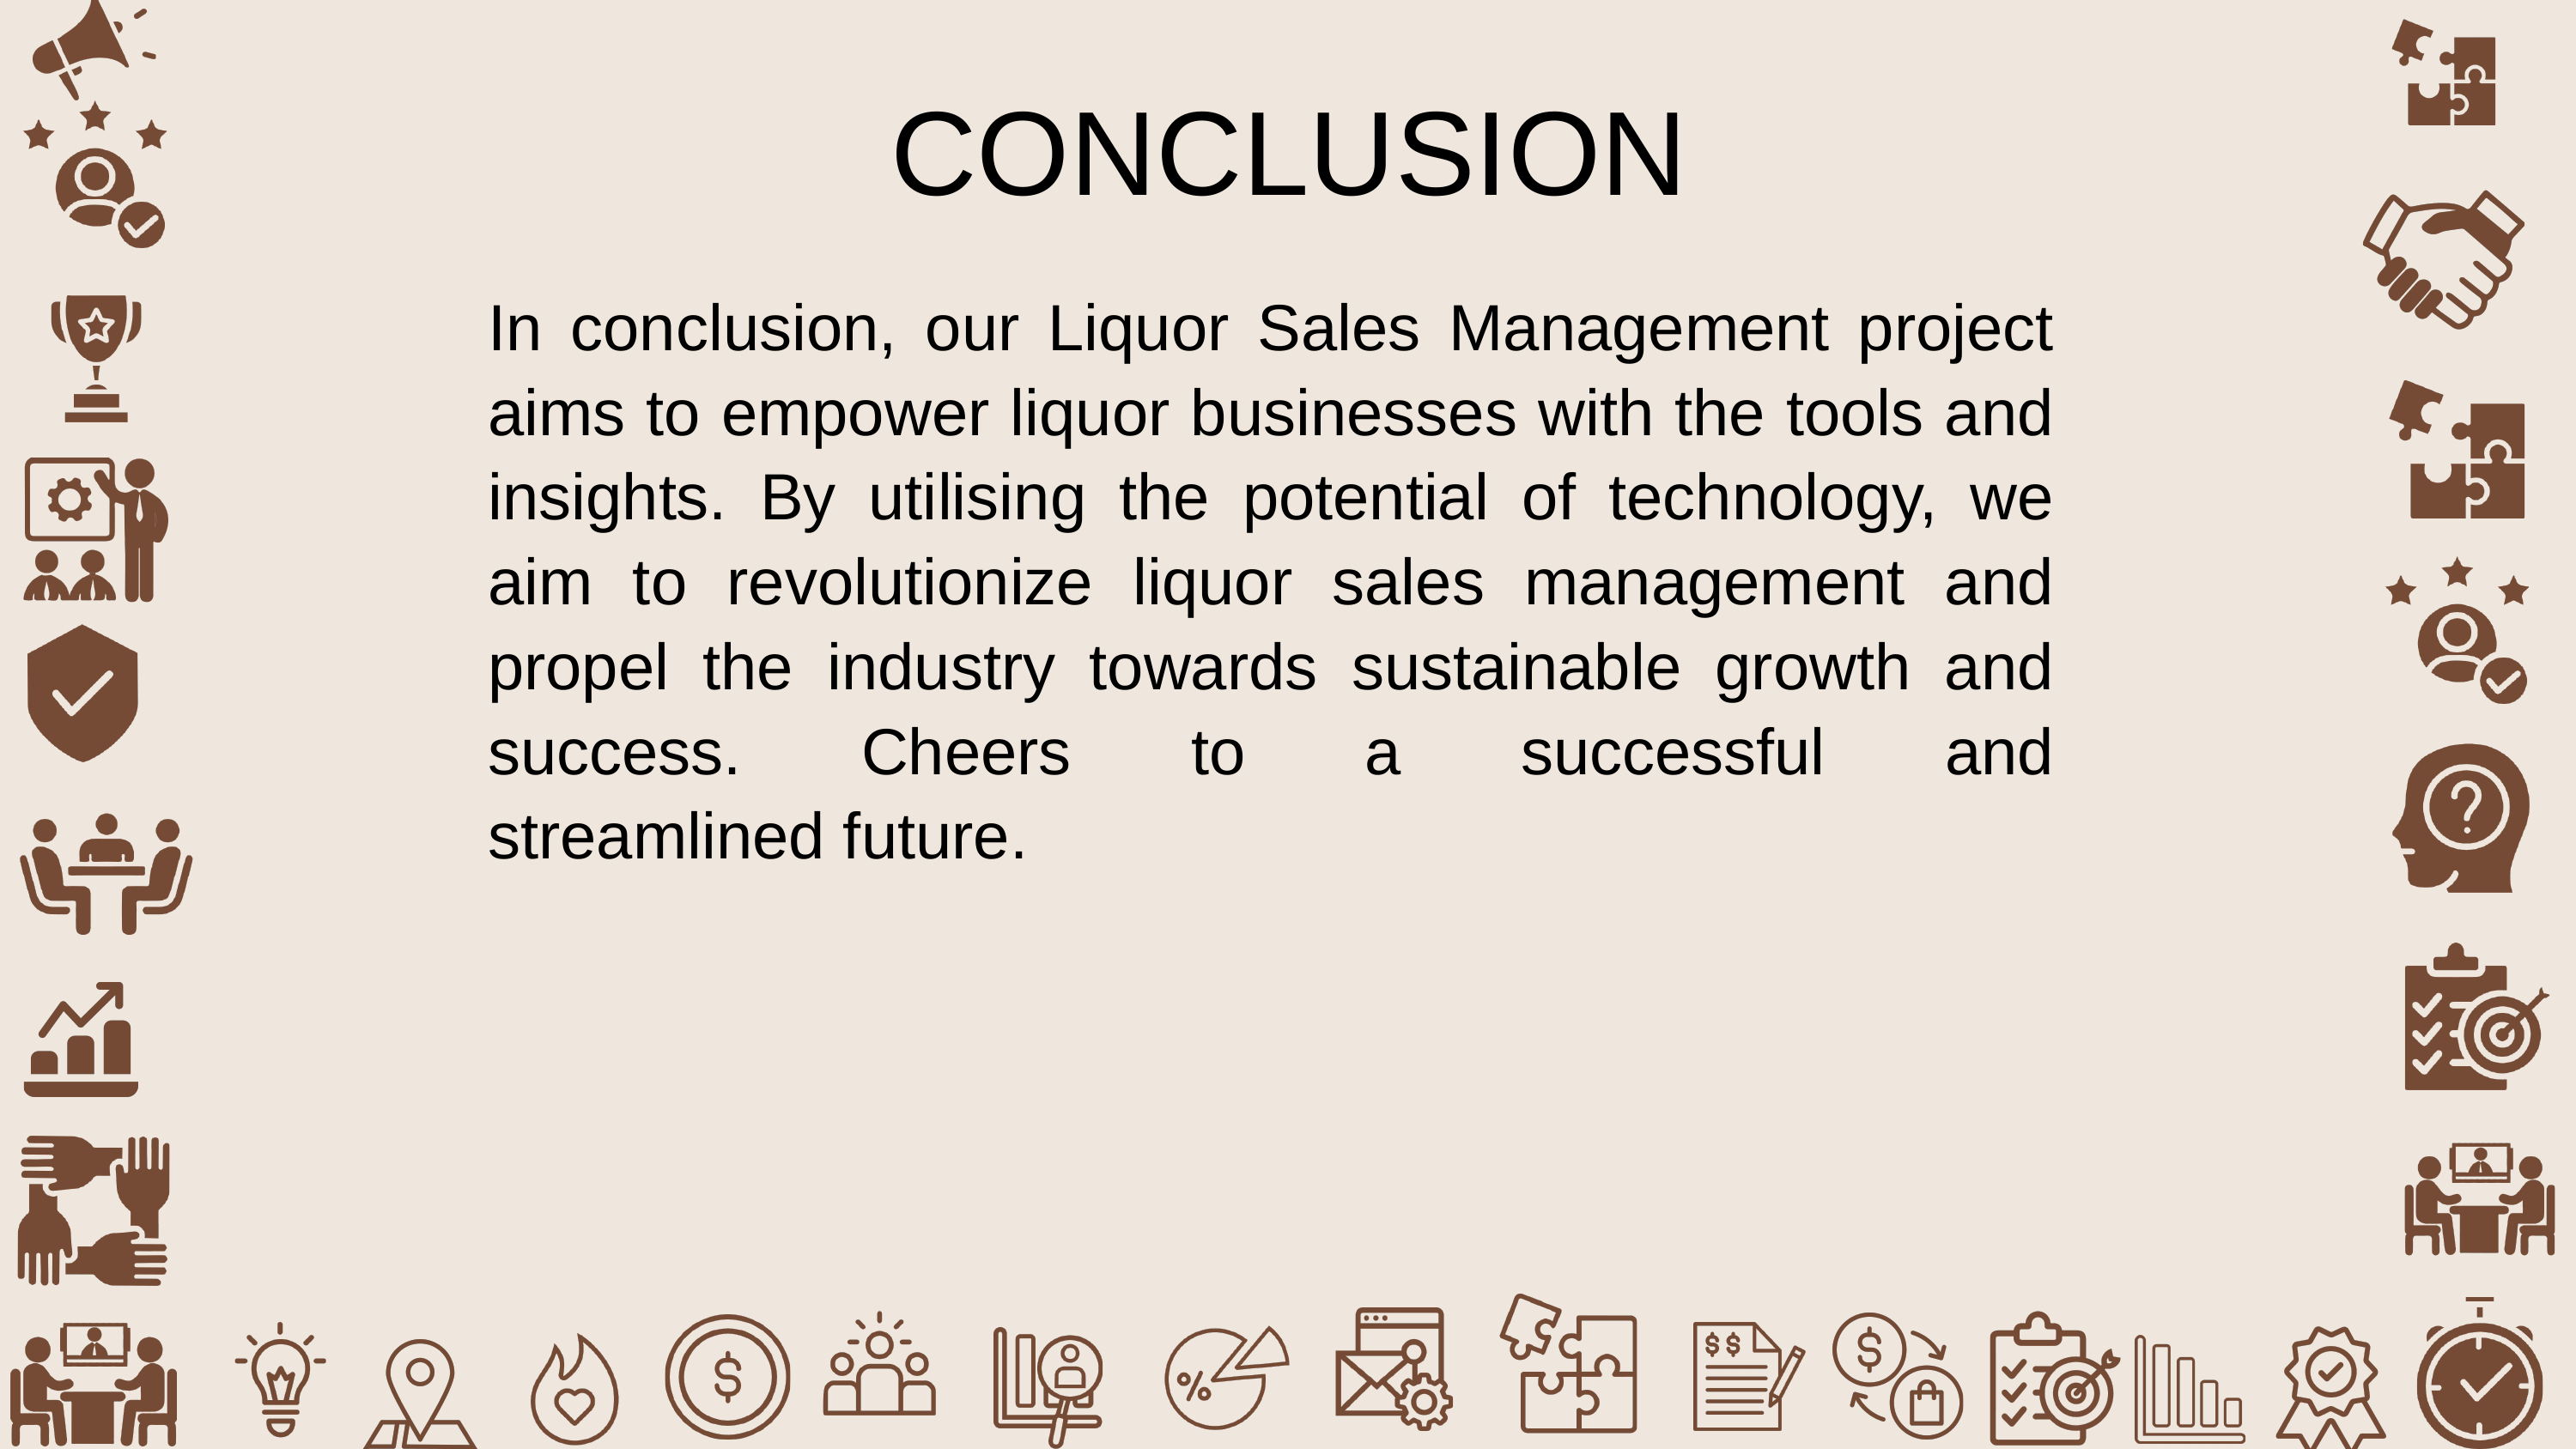

CONCLUSION

In conclusion, our Liquor Sales Management project aims to empower liquor businesses with the tools and insights. By utilising the potential of technology, we aim to revolutionize liquor sales management and propel the industry towards sustainable growth and success. Cheers to a successful and streamlined future.